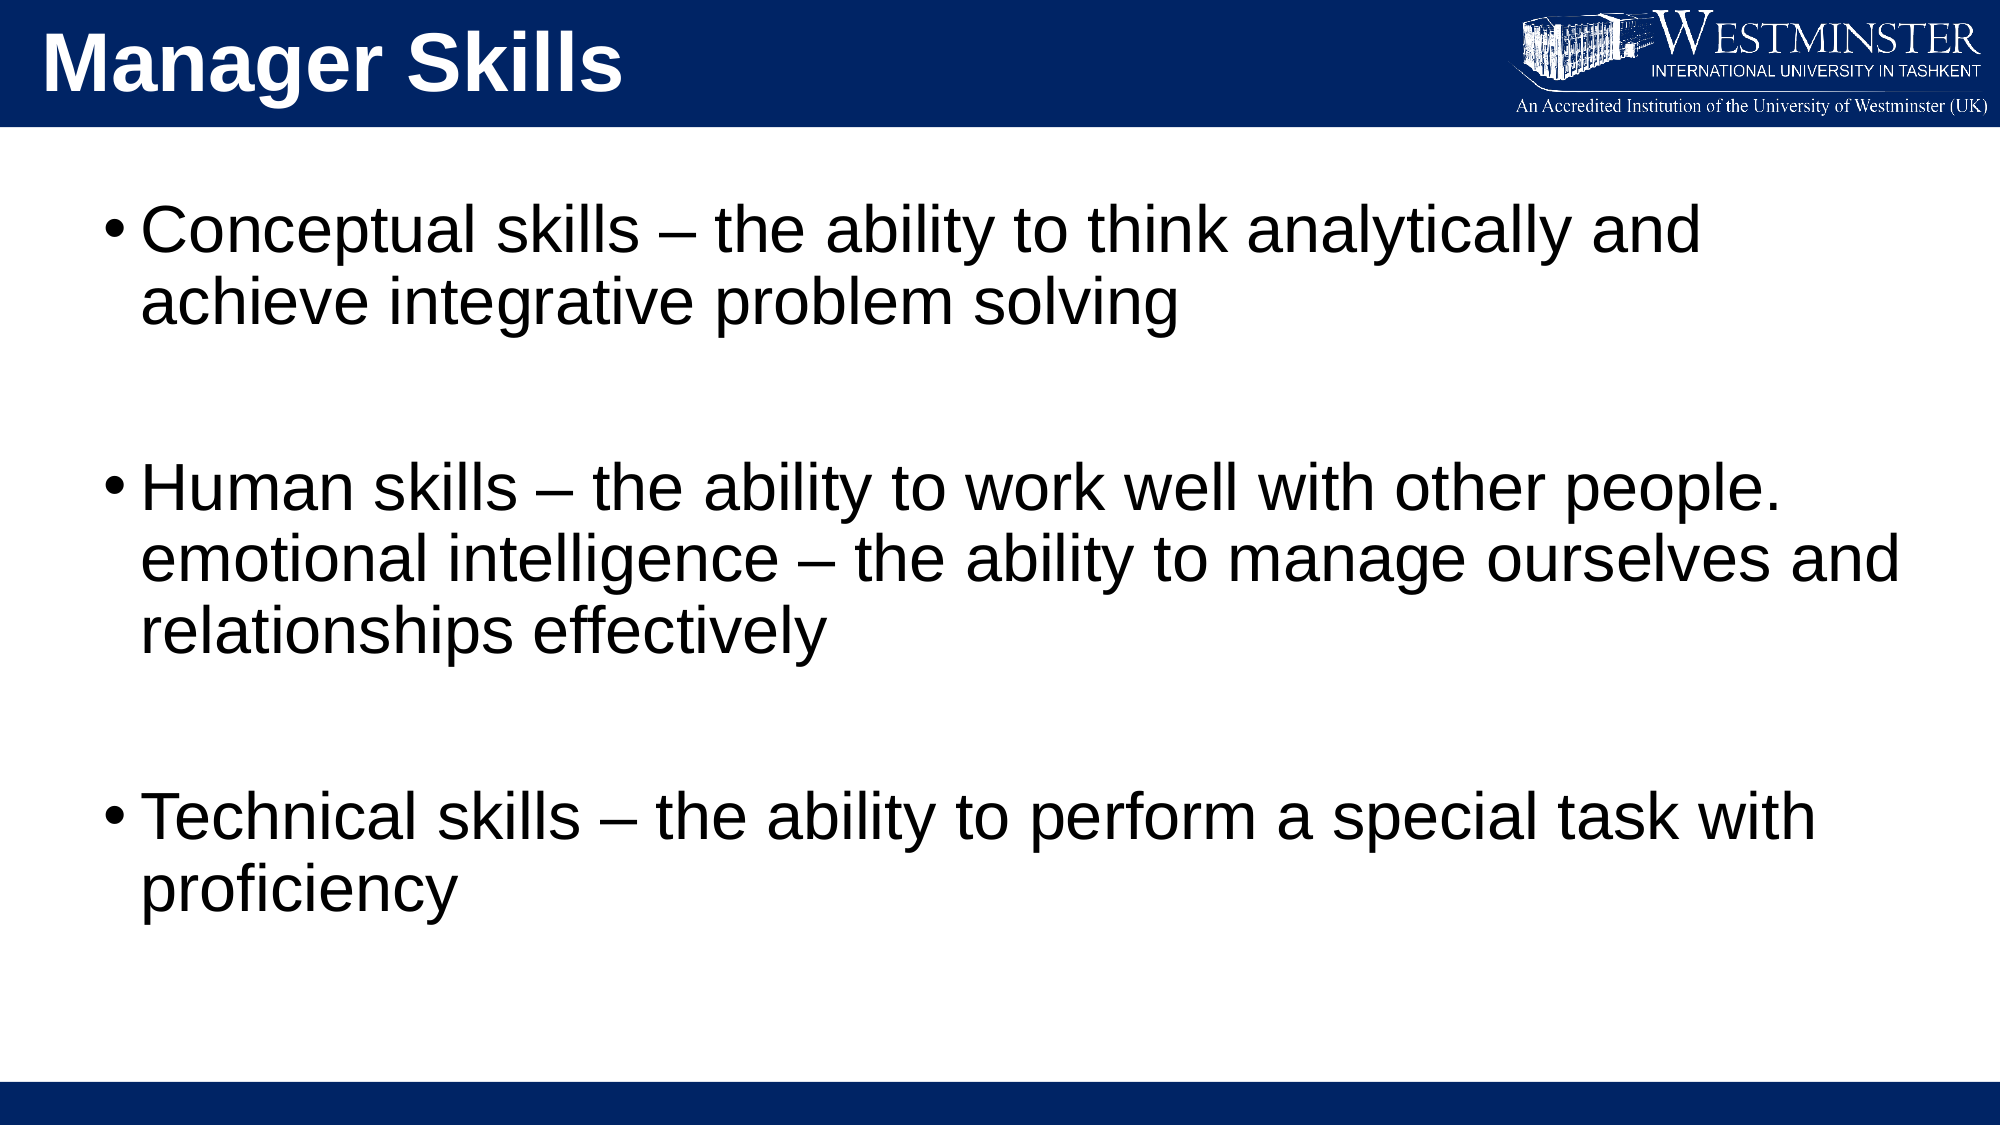

Manager Skills
Conceptual skills – the ability to think analytically and achieve integrative problem solving

Human skills – the ability to work well with other people. emotional intelligence – the ability to manage ourselves and relationships effectively

Technical skills – the ability to perform a special task with proficiency